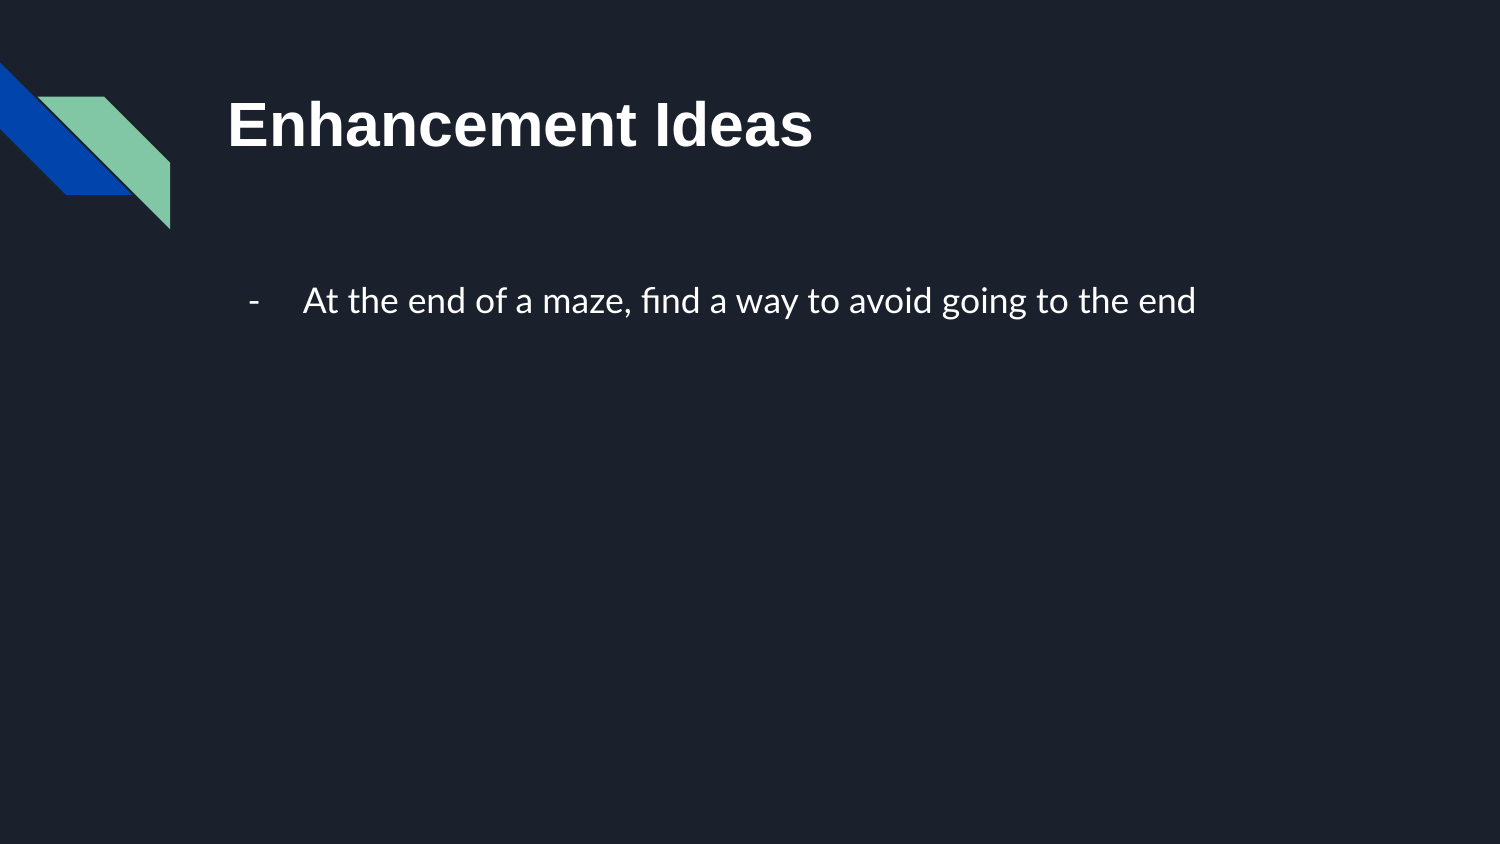

# Enhancement Ideas
At the end of a maze, find a way to avoid going to the end